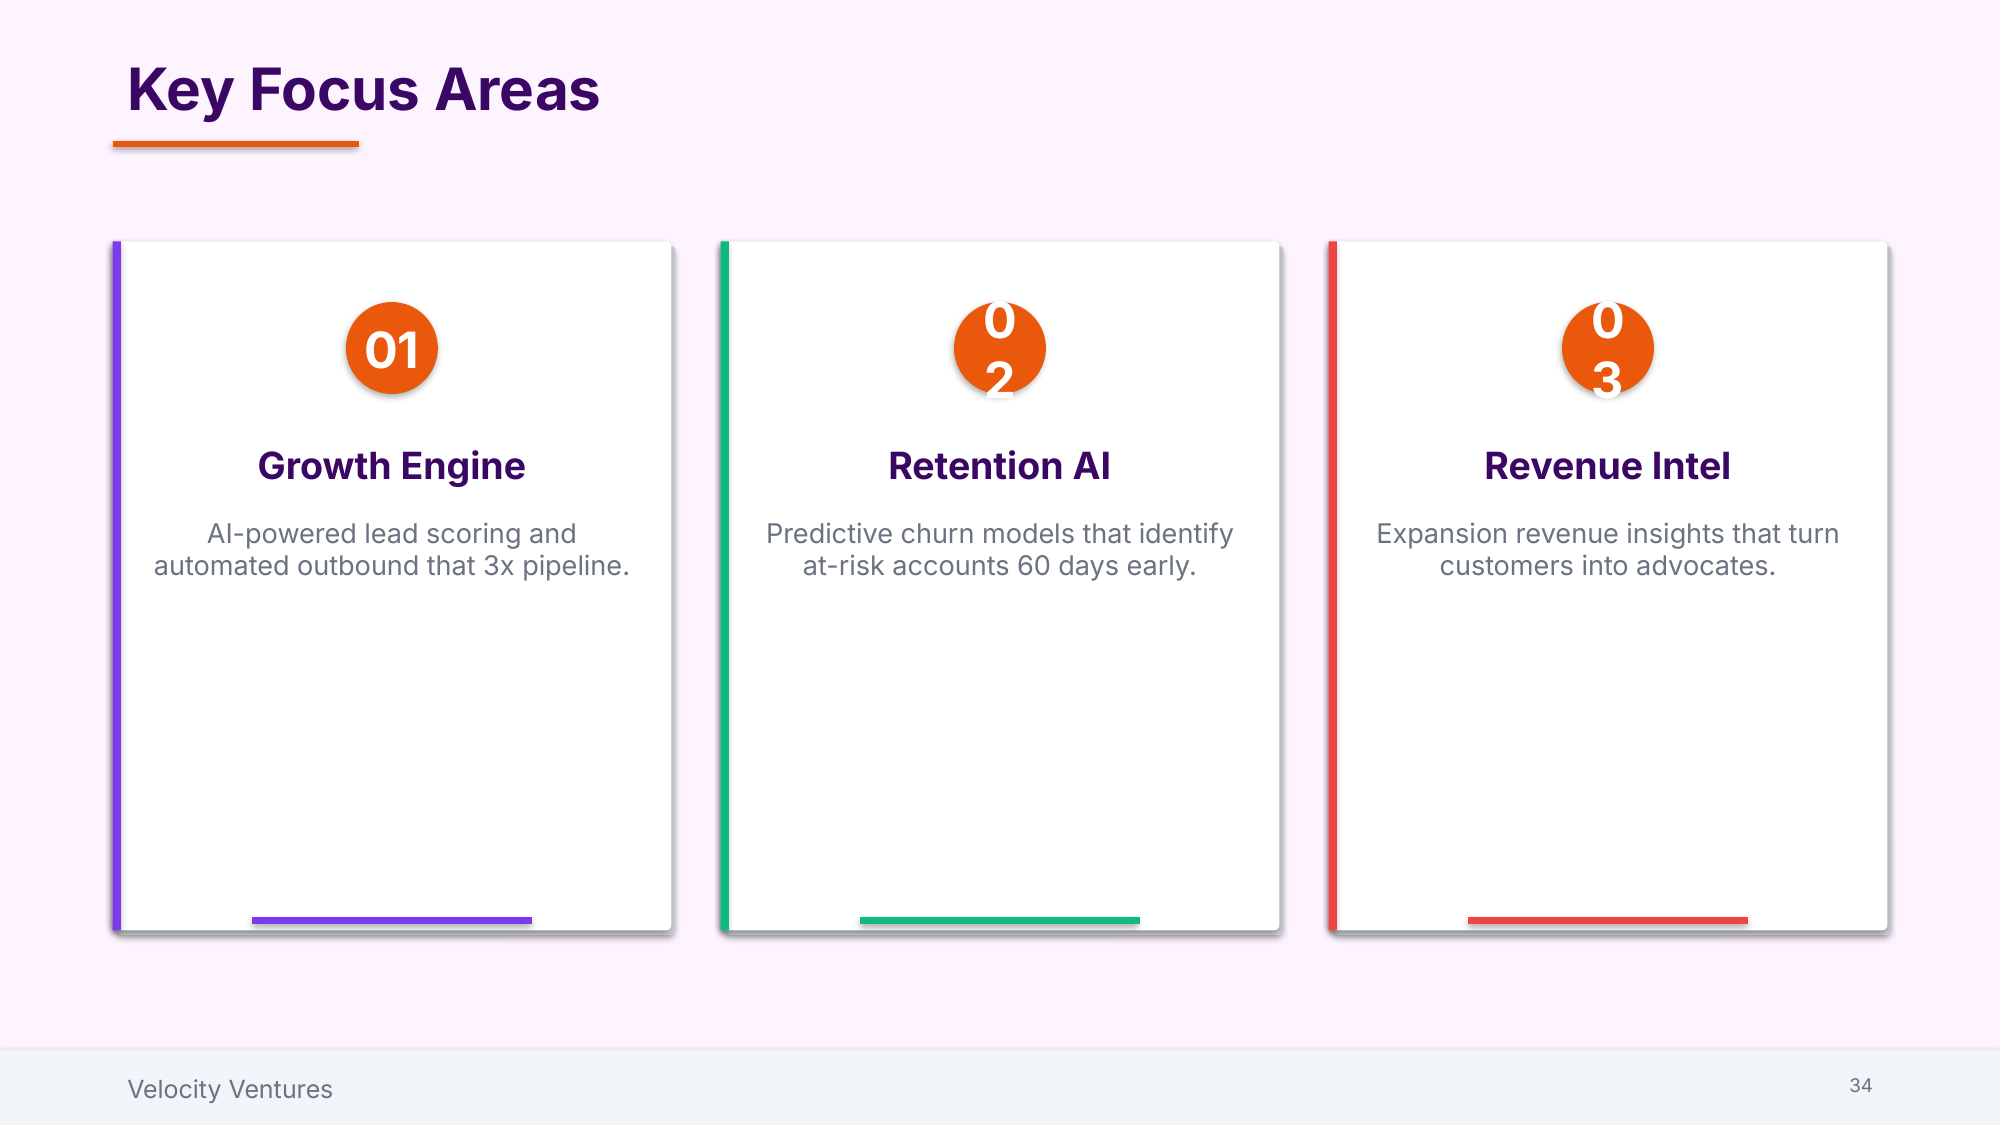

Key Focus Areas

01

02

03
Growth Engine
Retention AI
Revenue Intel
AI-powered lead scoring and automated outbound that 3x pipeline.
Predictive churn models that identify at-risk accounts 60 days early.
Expansion revenue insights that turn customers into advocates.

Velocity Ventures
34